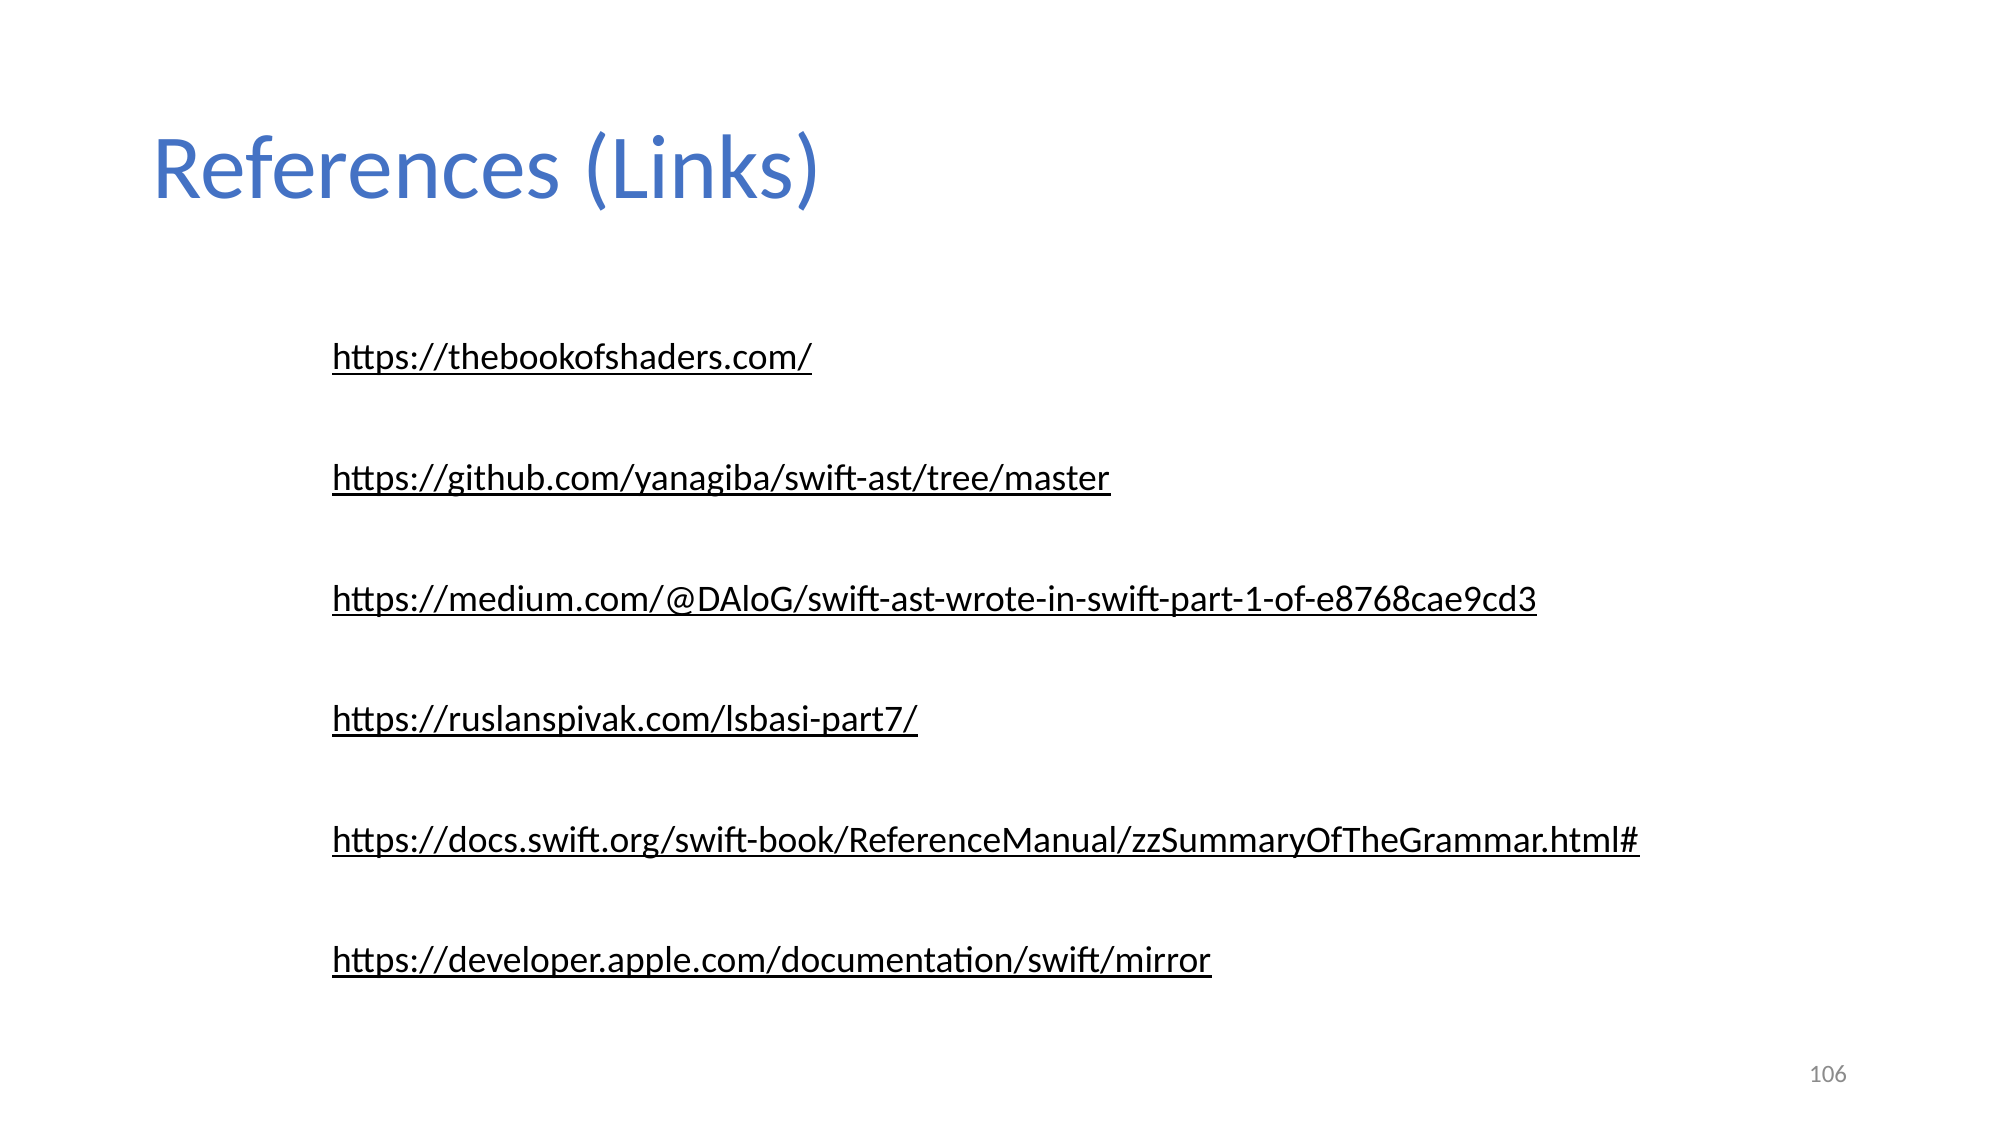

# References (Links)
https://thebookofshaders.com/
https://github.com/yanagiba/swift-ast/tree/master
https://medium.com/@DAloG/swift-ast-wrote-in-swift-part-1-of-e8768cae9cd3
https://ruslanspivak.com/lsbasi-part7/
https://docs.swift.org/swift-book/ReferenceManual/zzSummaryOfTheGrammar.html#
https://developer.apple.com/documentation/swift/mirror
106